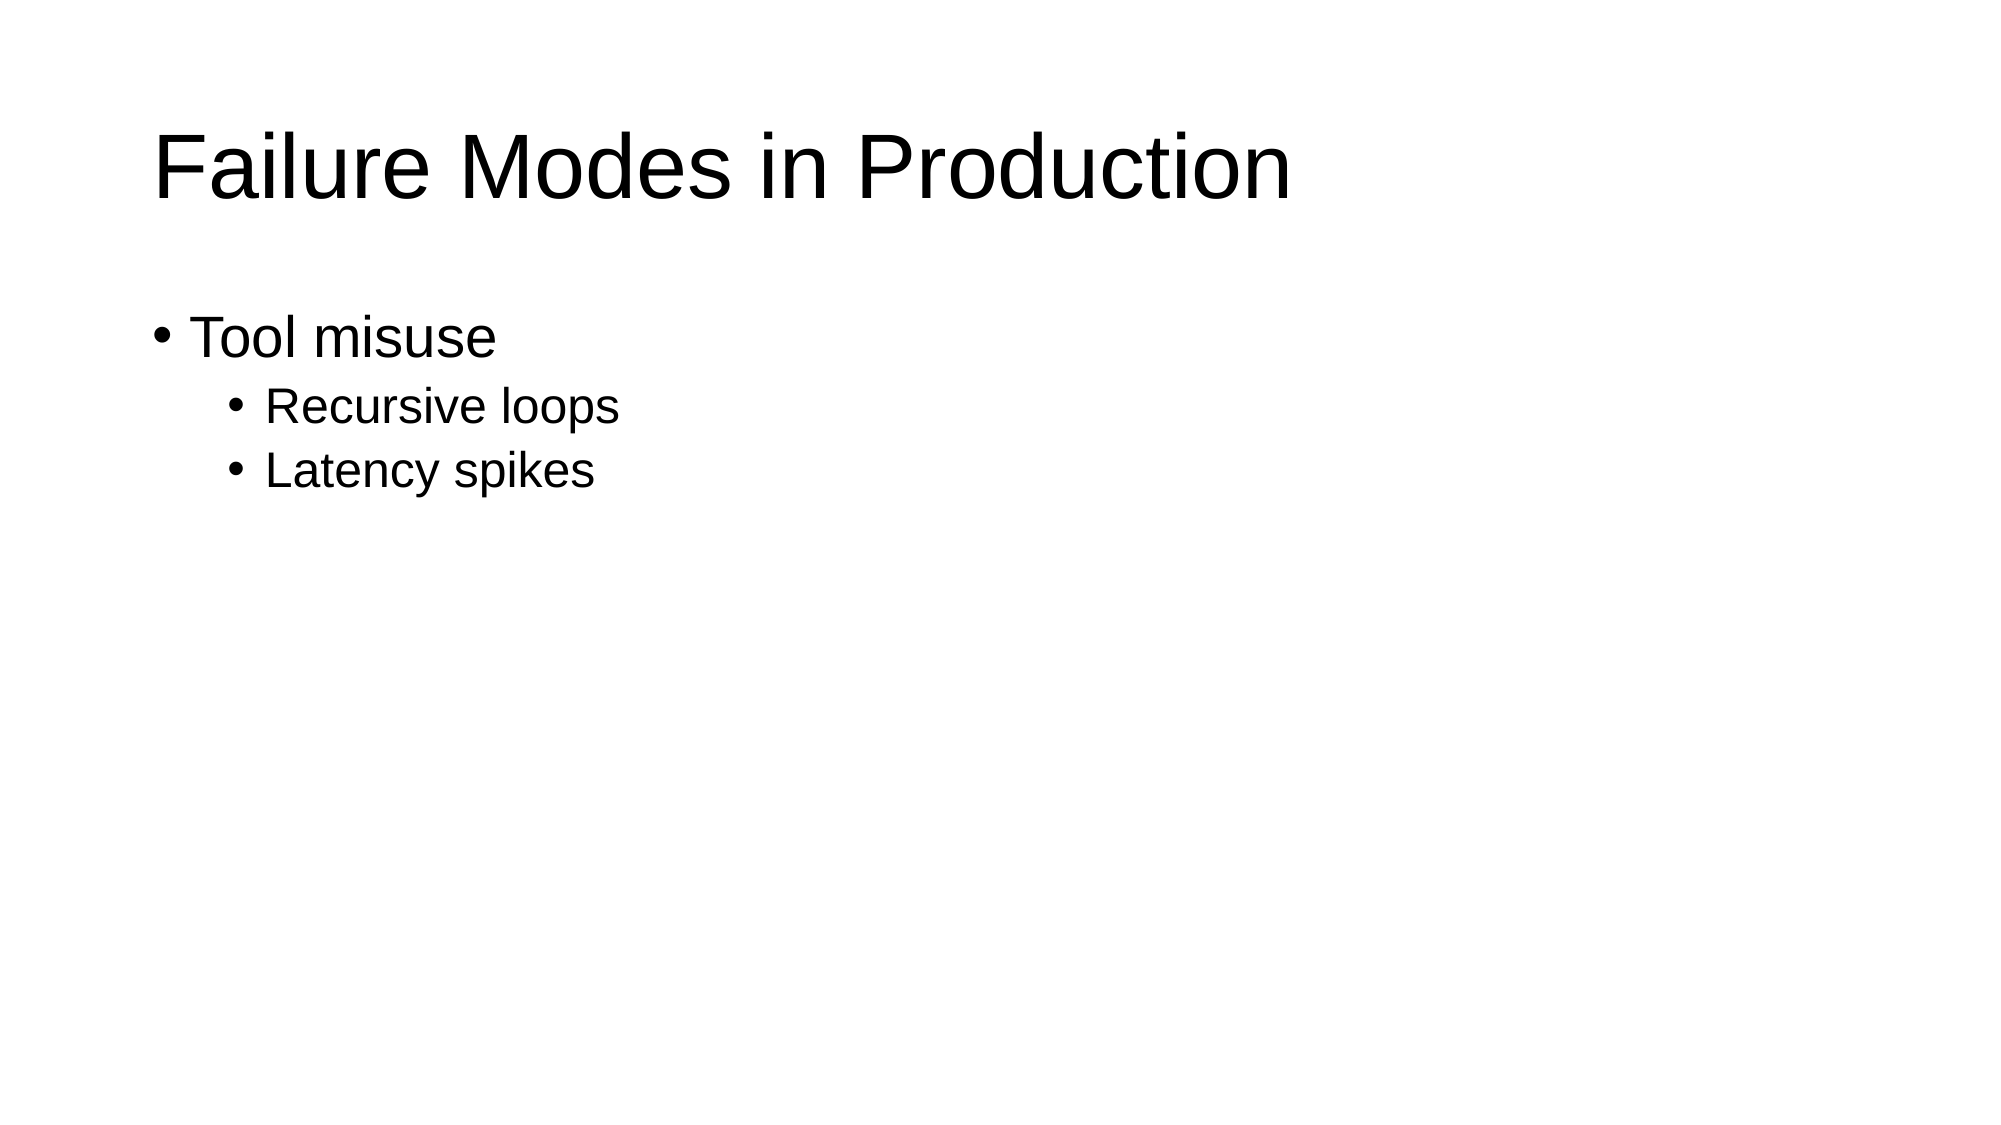

# Failure Modes in Production
Tool misuse
Recursive loops
Latency spikes